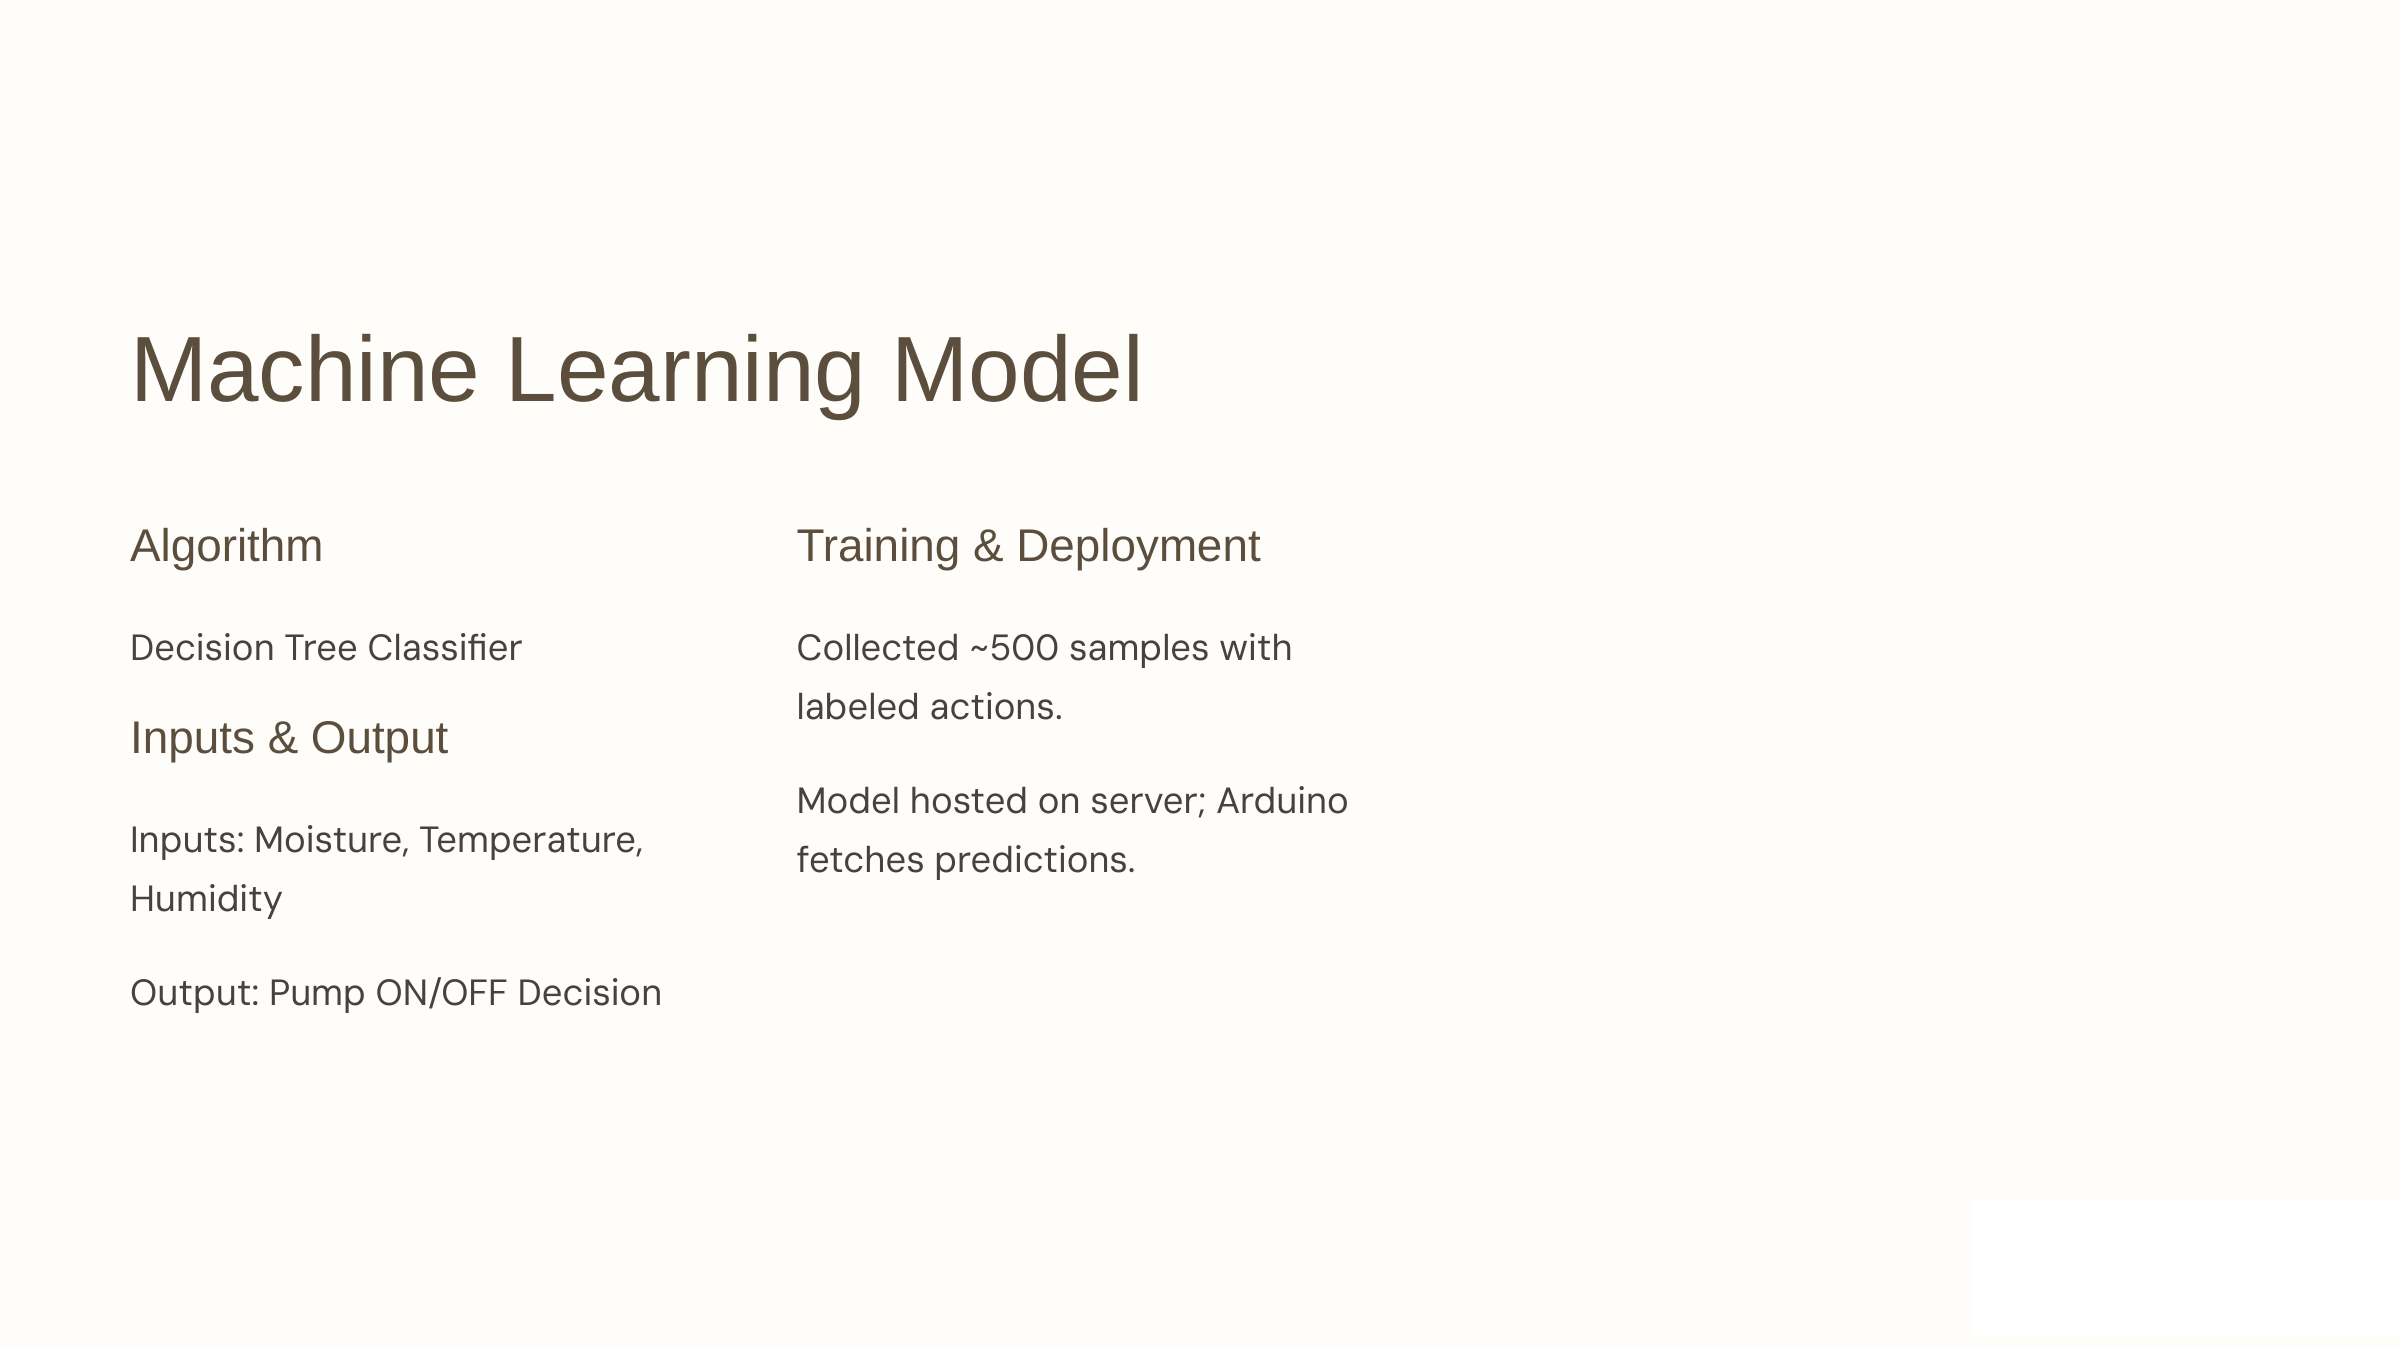

Machine Learning Model
Algorithm
Training & Deployment
Decision Tree Classifier

Collected ~500 samples with labeled actions.
Inputs & Output
Model hosted on server; Arduino fetches predictions.
Inputs: Moisture, Temperature, Humidity
Output: Pump ON/OFF Decision